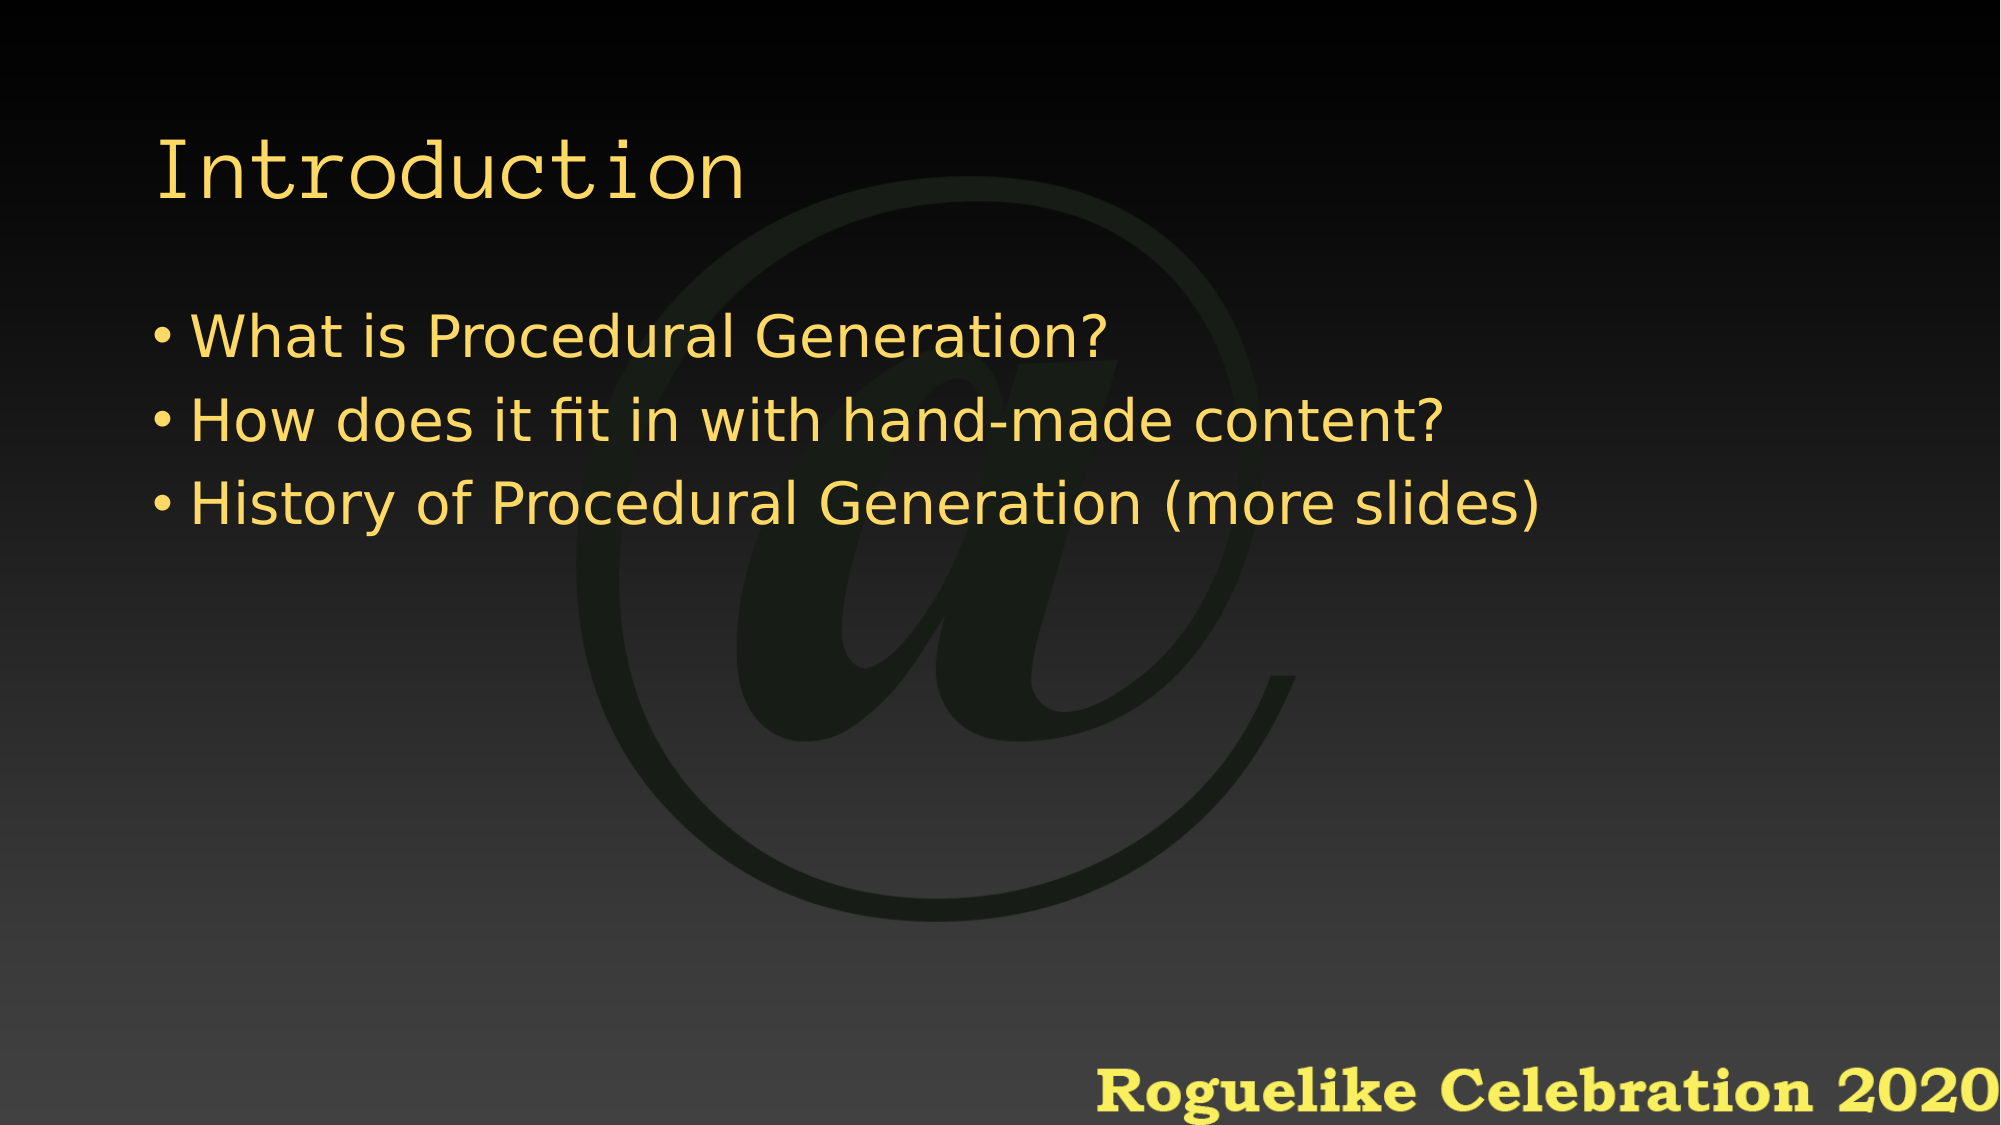

# Introduction
What is Procedural Generation?
How does it fit in with hand-made content?
History of Procedural Generation (more slides)